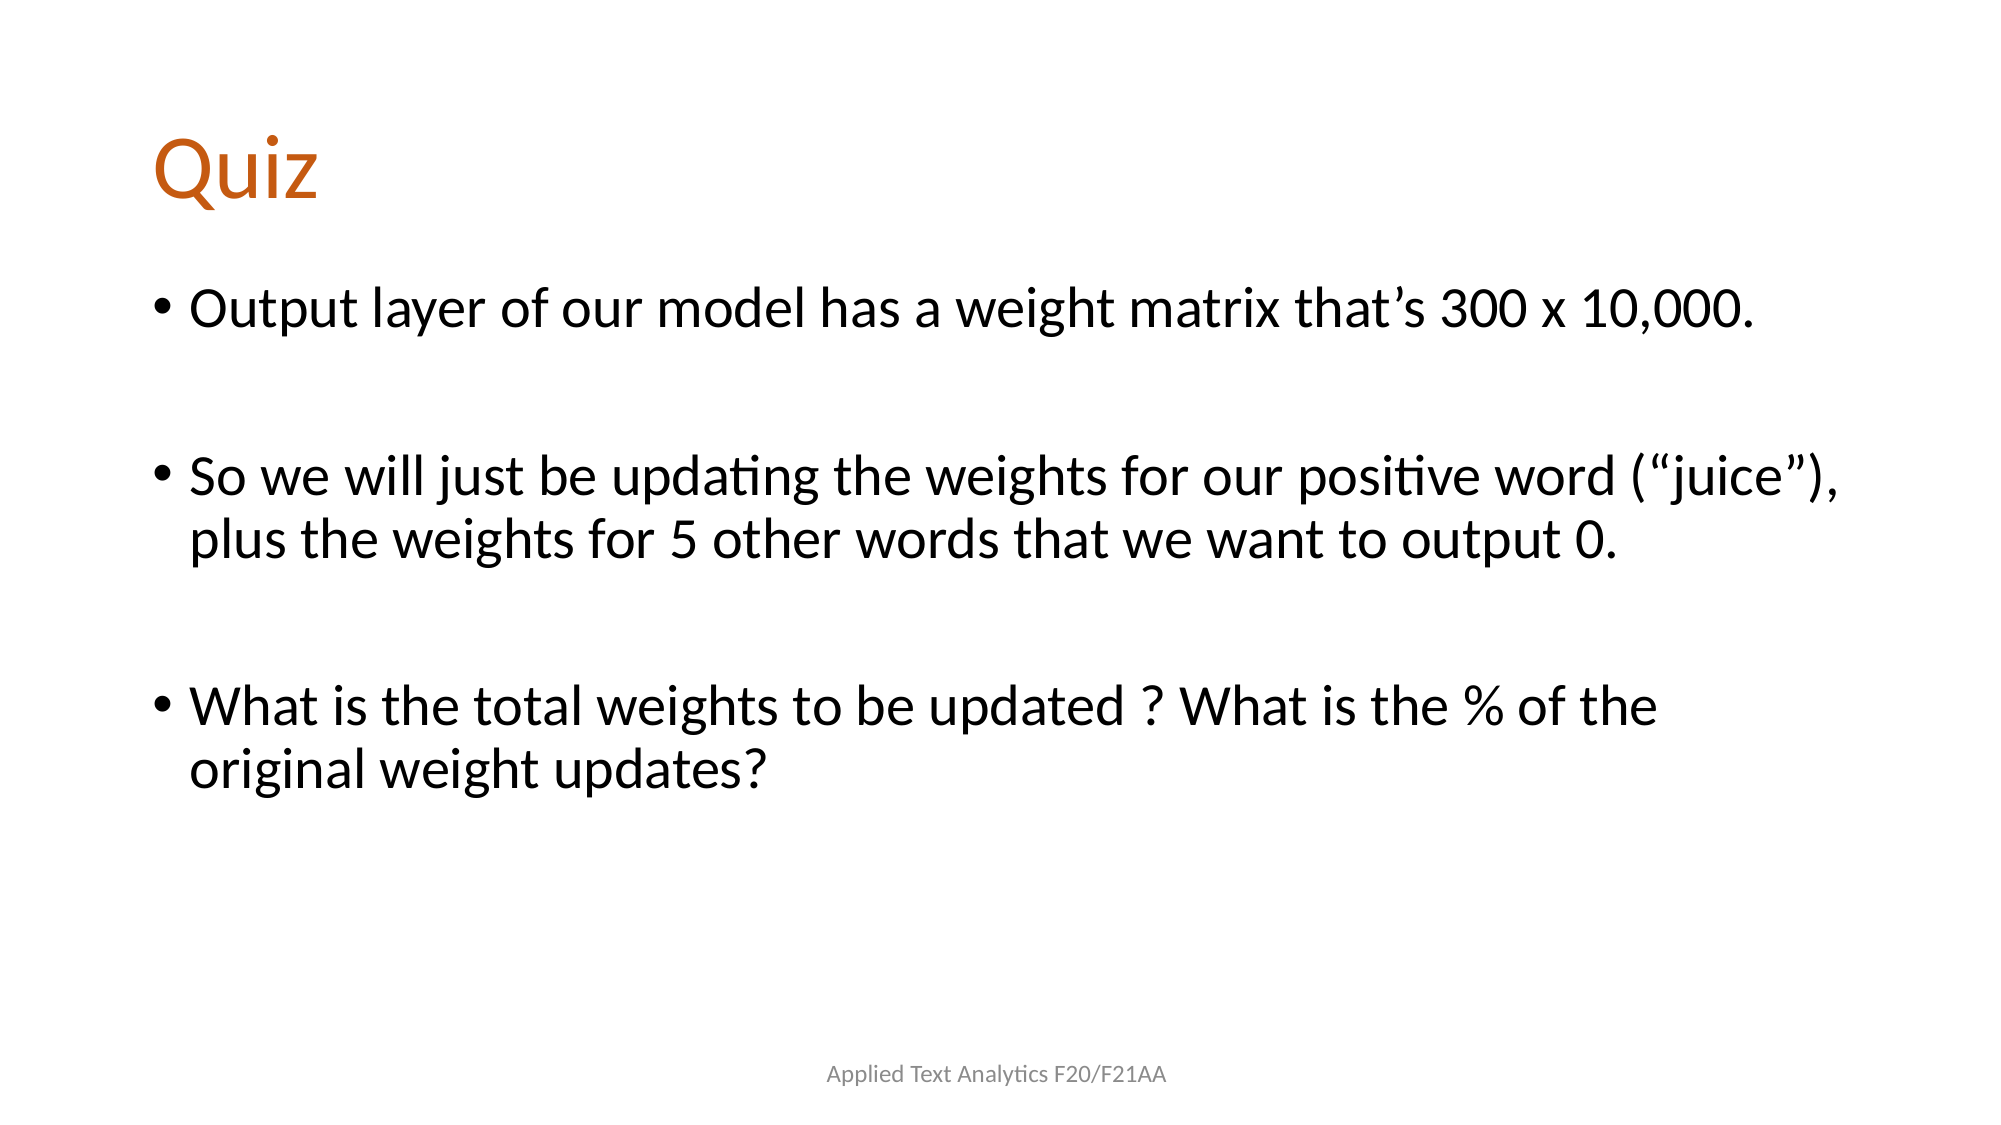

# Quiz
Output layer of our model has a weight matrix that’s 300 x 10,000.

So we will just be updating the weights for our positive word (“juice”), plus the weights for 5 other words that we want to output 0.

What is the total weights to be updated ? What is the % of the original weight updates?
Applied Text Analytics F20/F21AA